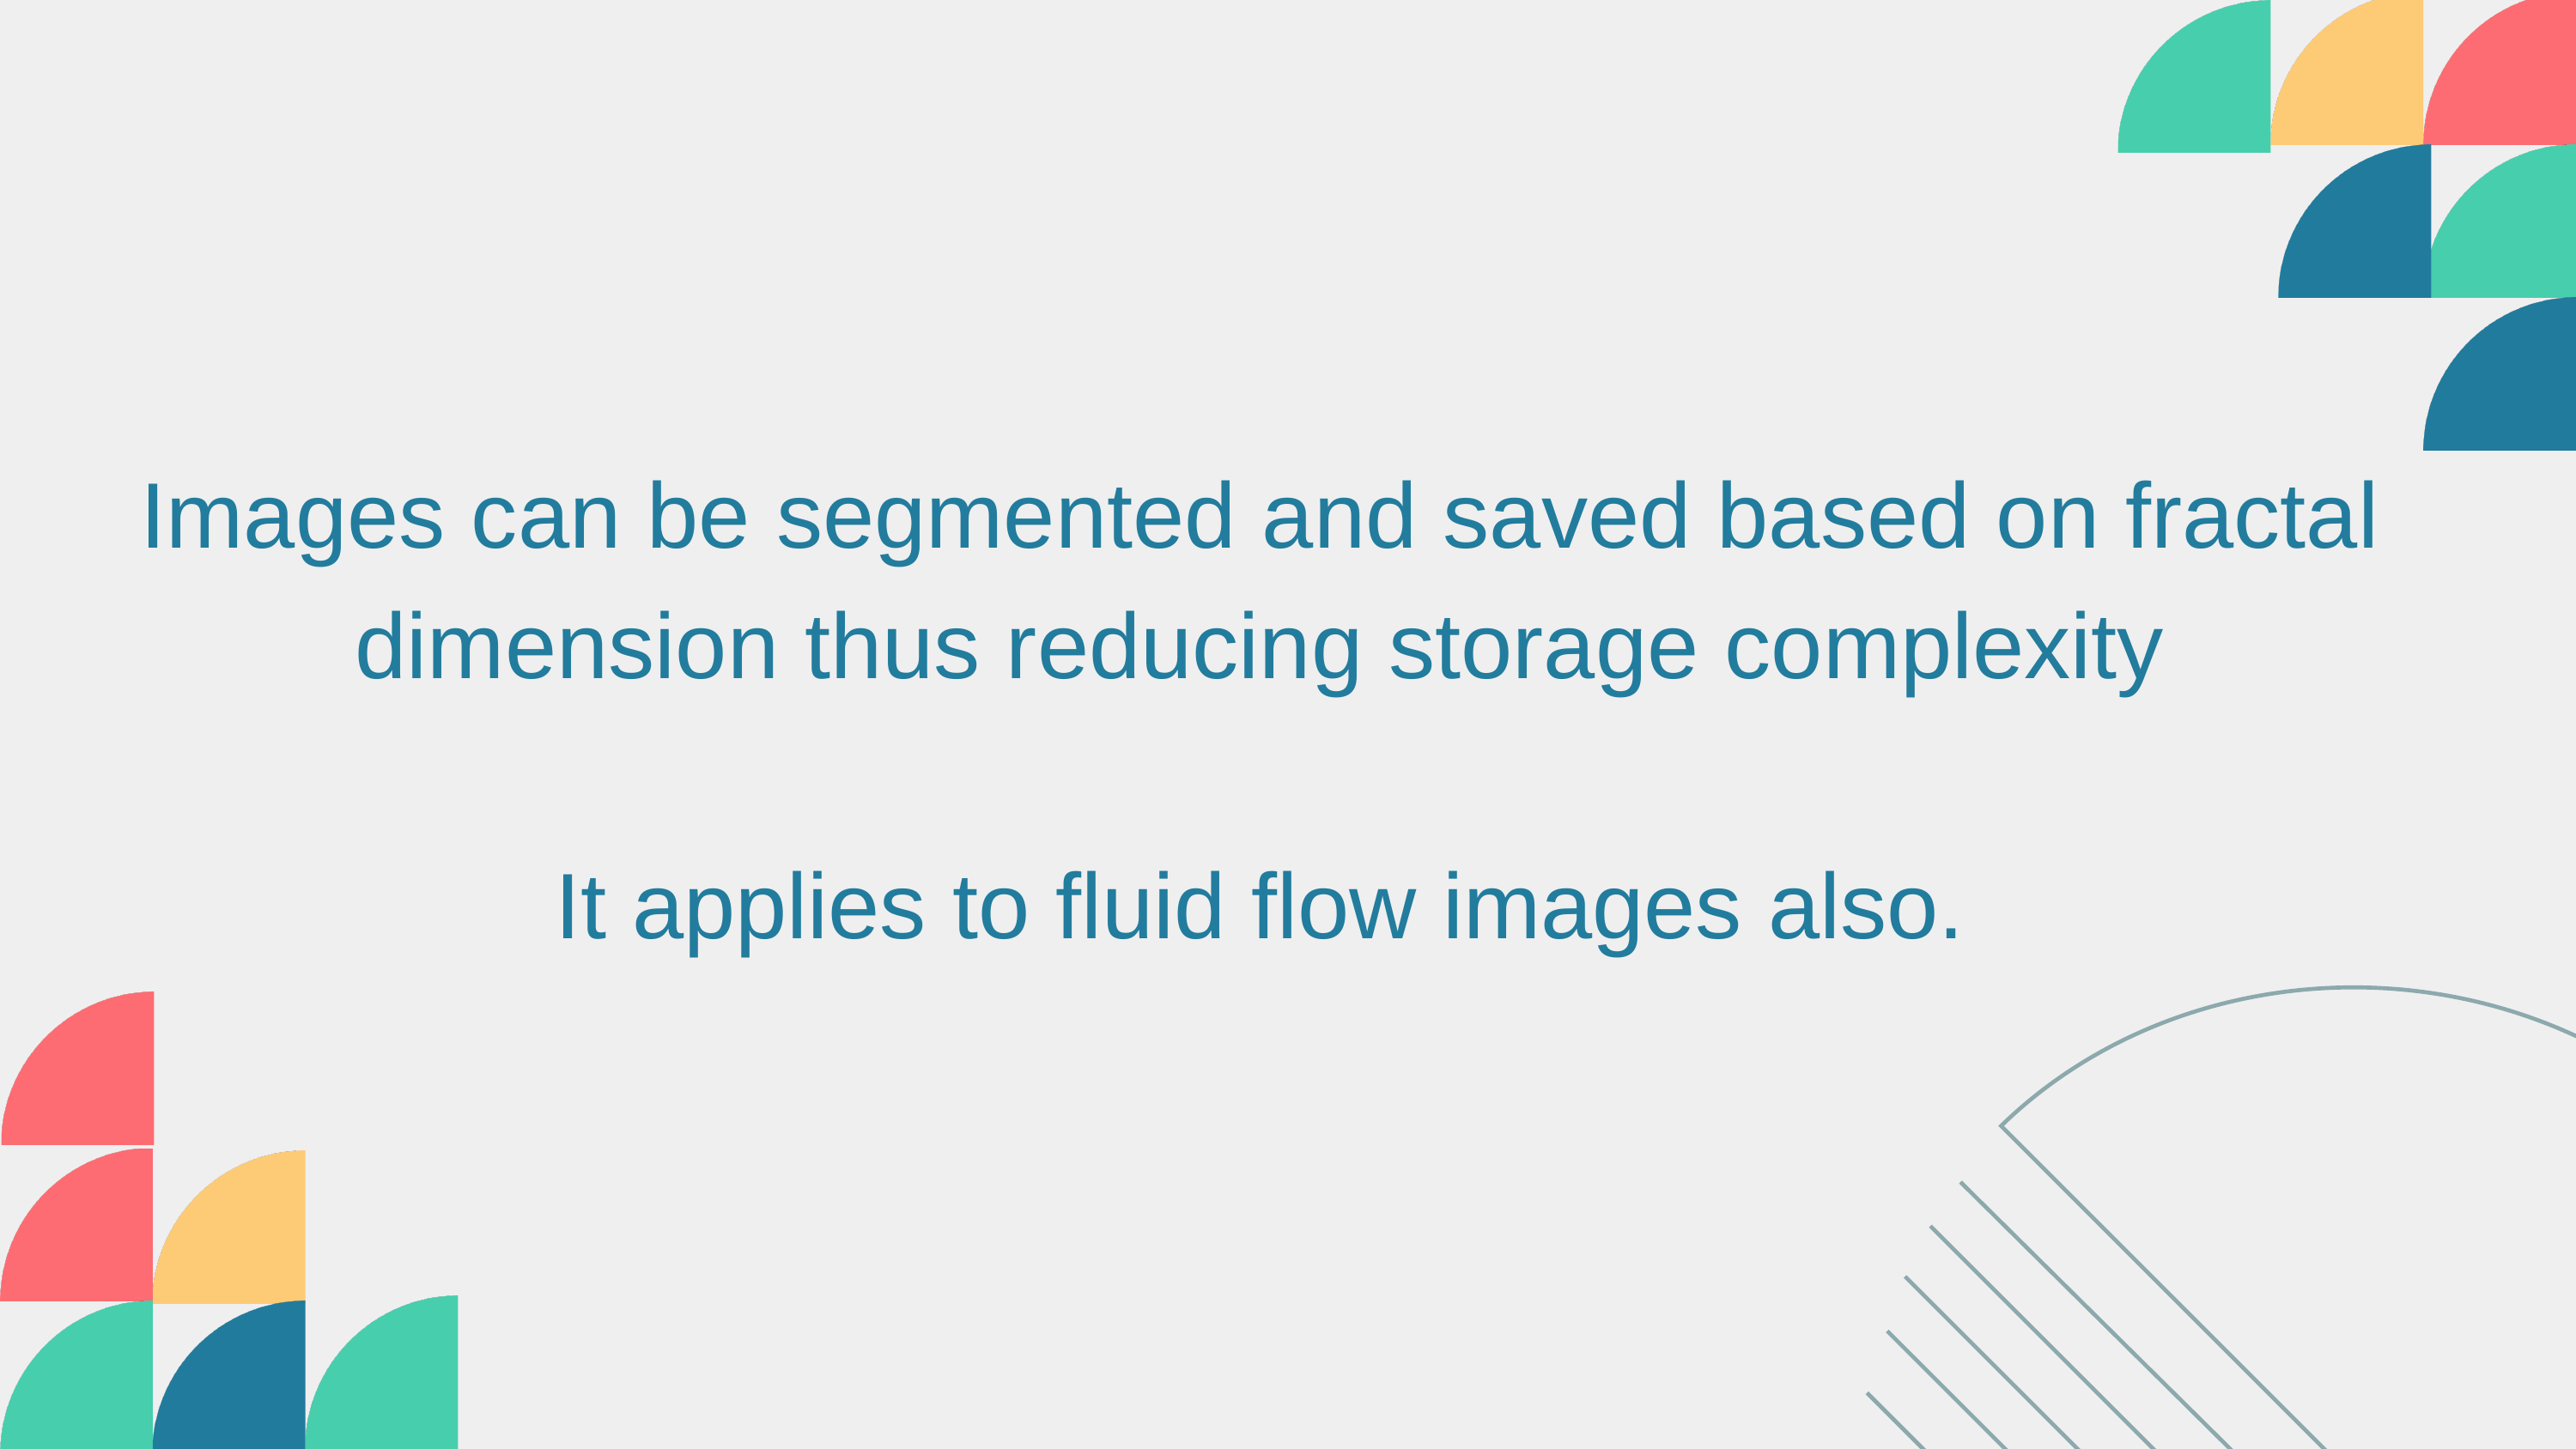

Images can be segmented and saved based on fractal dimension thus reducing storage complexity

It applies to fluid flow images also.